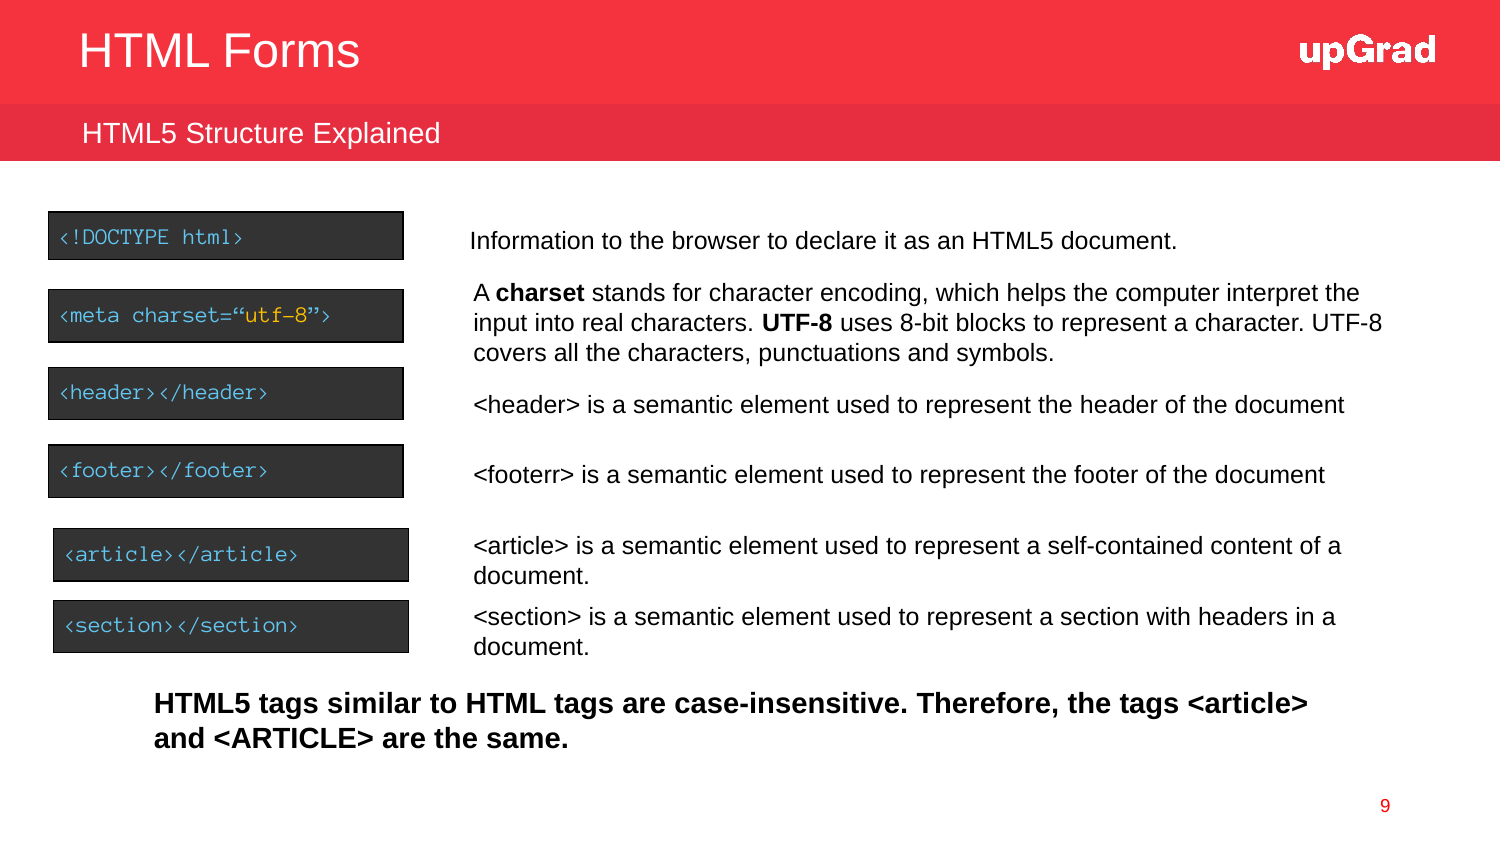

HTML Forms

HTML5 Structure Explained
| <!DOCTYPE html> |
| --- |
Information to the browser to declare it as an HTML5 document.
A charset stands for character encoding, which helps the computer interpret the input into real characters. UTF-8 uses 8-bit blocks to represent a character. UTF-8 covers all the characters, punctuations and symbols.
| <meta charset=“utf-8”> |
| --- |
| <header></header> |
| --- |
<header> is a semantic element used to represent the header of the document
| <footer></footer> |
| --- |
<footerr> is a semantic element used to represent the footer of the document
<article> is a semantic element used to represent a self-contained content of a document.
| <article></article> |
| --- |
<section> is a semantic element used to represent a section with headers in a document.
| <section></section> |
| --- |
HTML5 tags similar to HTML tags are case-insensitive. Therefore, the tags <article> and <ARTICLE> are the same.
9